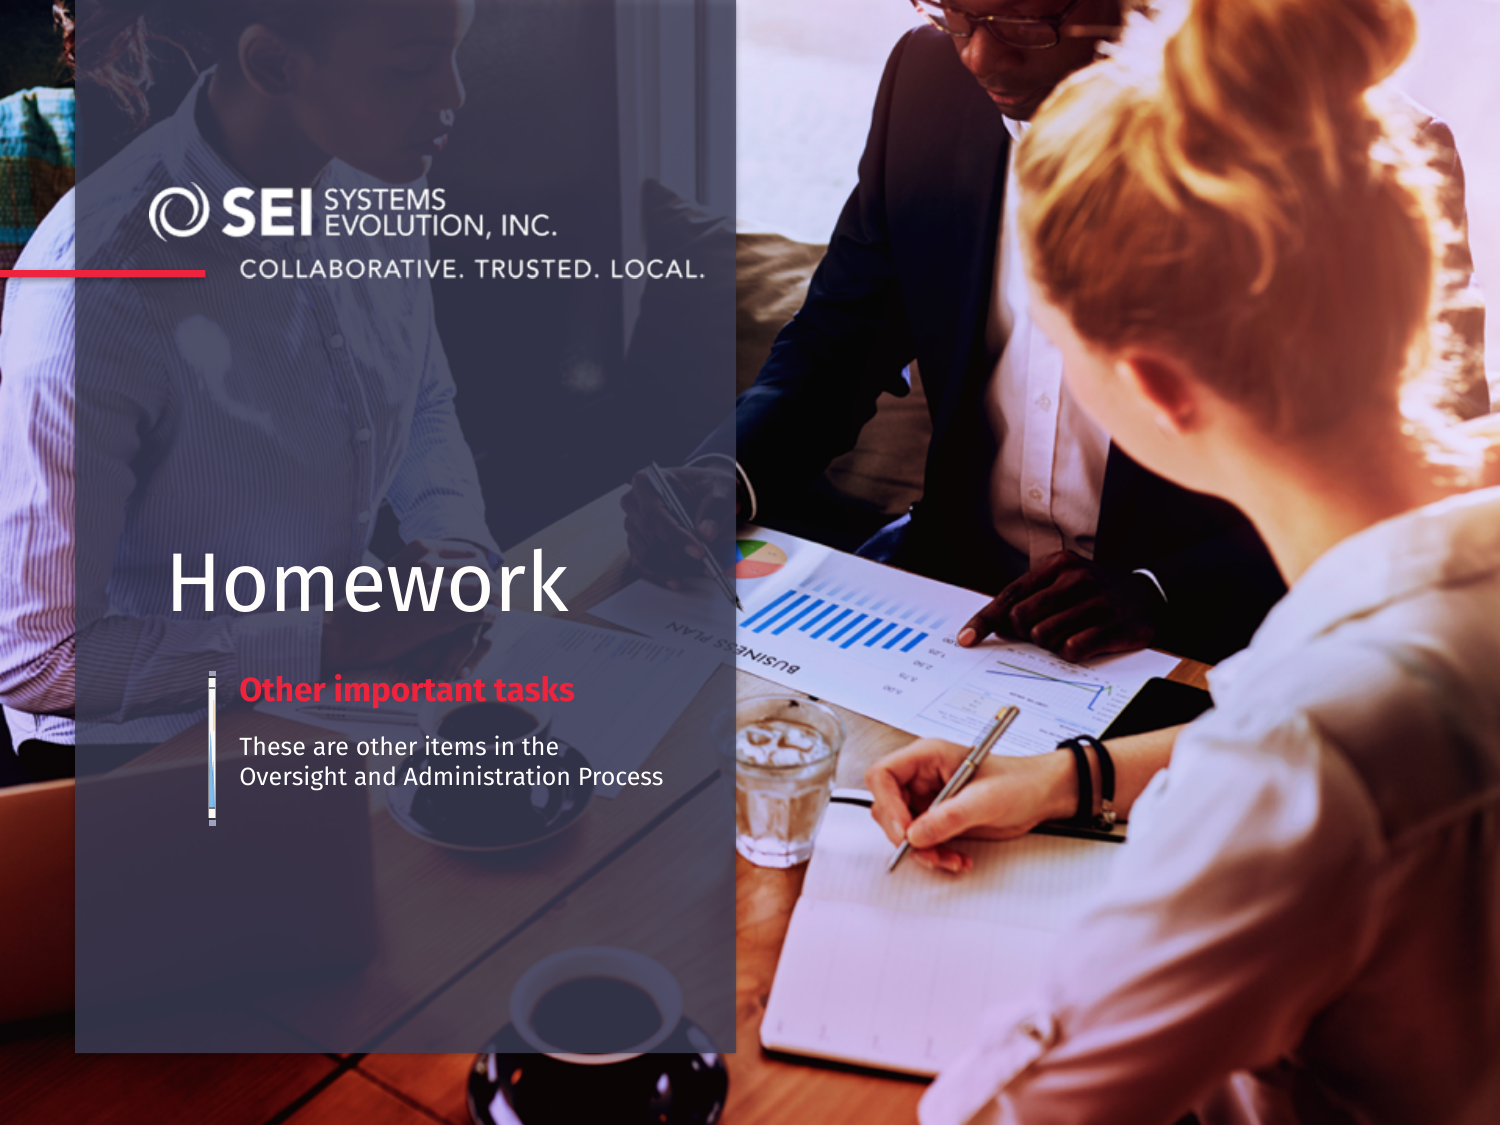

Homework
Other important tasks

These are other items in the Oversight and Administration Process